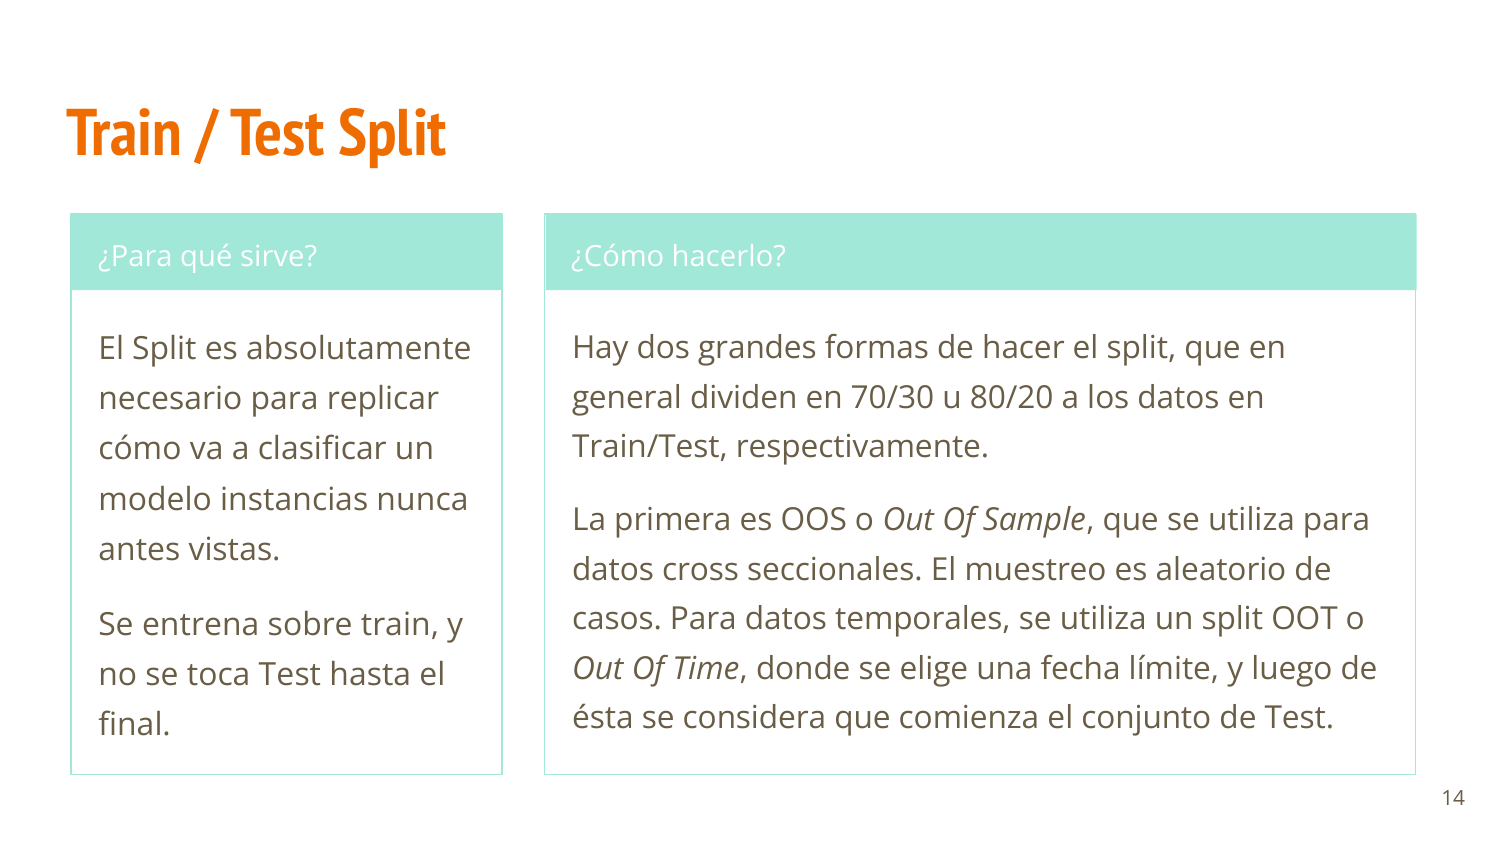

# Train / Test Split

¿Para qué sirve?

¿Cómo hacerlo?
El Split es absolutamente necesario para replicar cómo va a clasificar un modelo instancias nunca antes vistas.
Se entrena sobre train, y no se toca Test hasta el final.
Hay dos grandes formas de hacer el split, que en general dividen en 70/30 u 80/20 a los datos en Train/Test, respectivamente.
La primera es OOS o Out Of Sample, que se utiliza para datos cross seccionales. El muestreo es aleatorio de casos. Para datos temporales, se utiliza un split OOT o Out Of Time, donde se elige una fecha límite, y luego de ésta se considera que comienza el conjunto de Test.
14